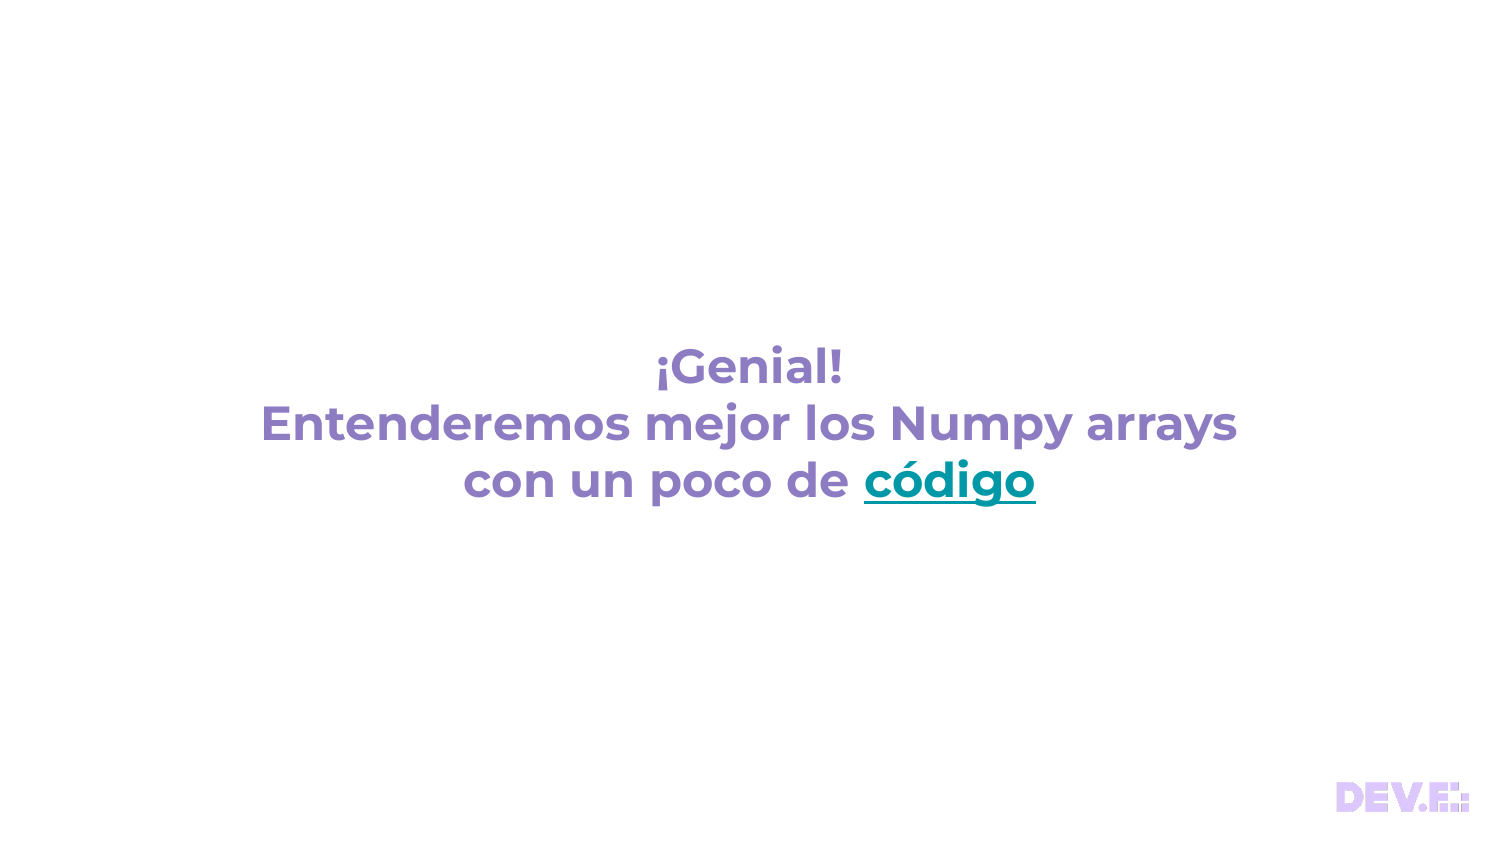

# ¡Genial! Entenderemos mejor los Numpy arrays con un poco de código